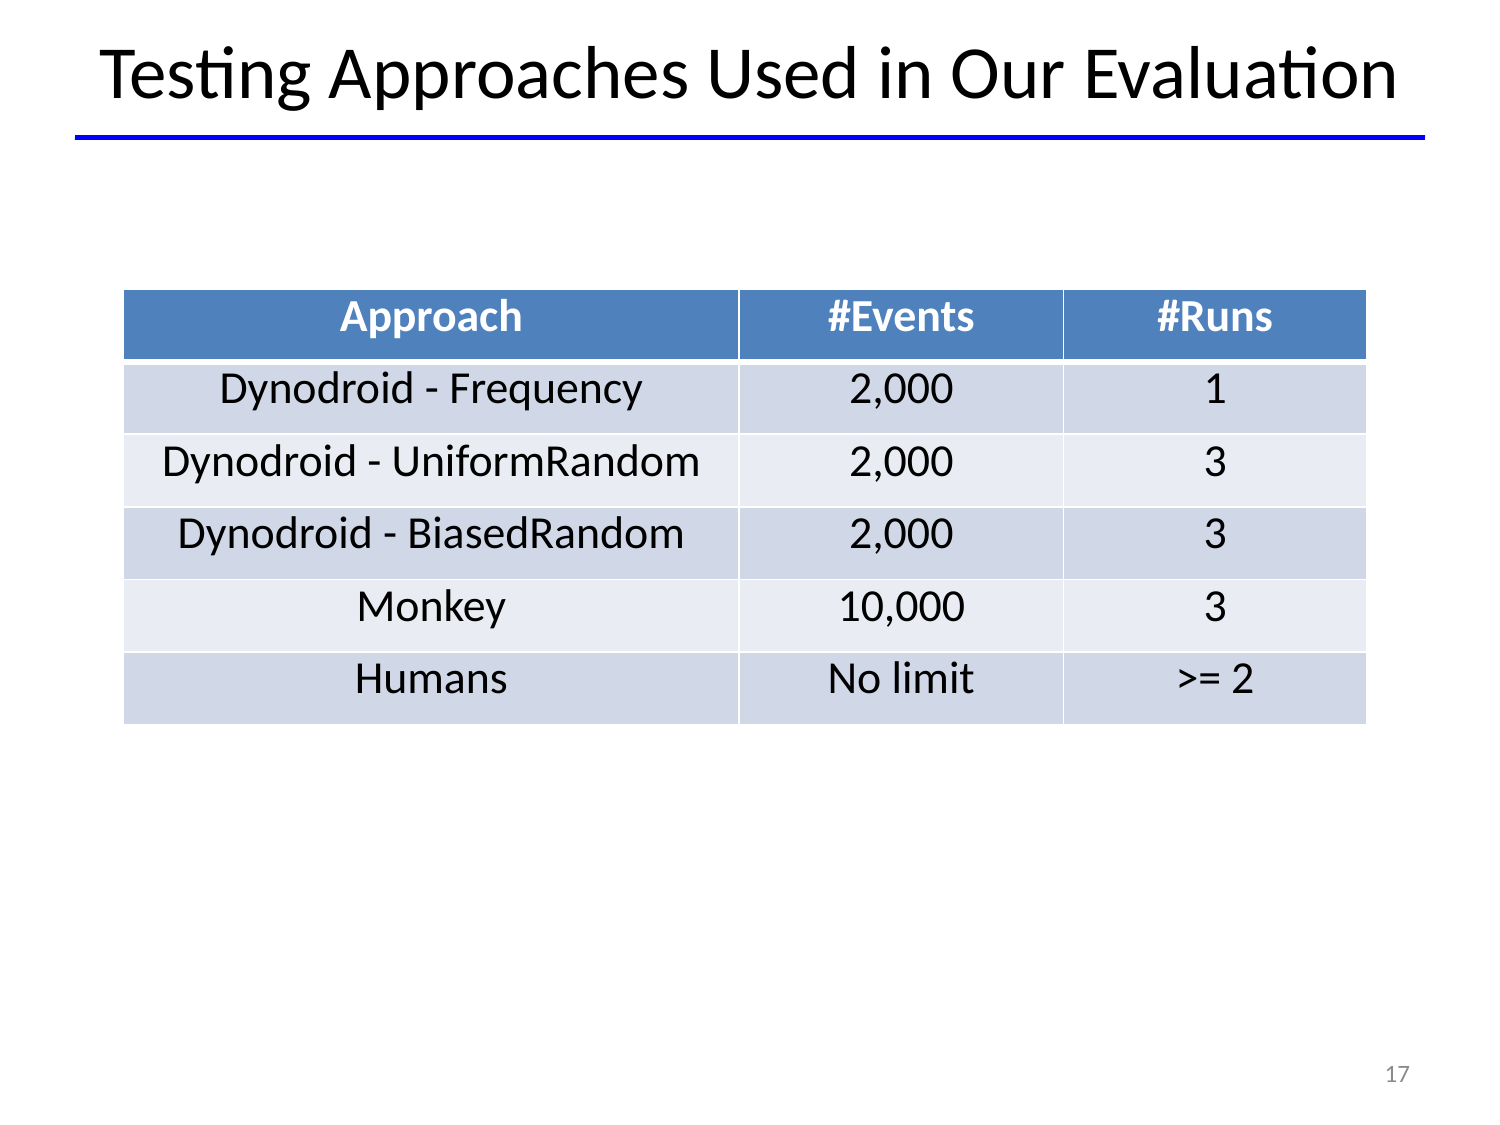

# Testing Approaches Used in Our Evaluation
| Approach | #Events | #Runs |
| --- | --- | --- |
| Dynodroid - Frequency | 2,000 | 1 |
| Dynodroid - UniformRandom | 2,000 | 3 |
| Dynodroid - BiasedRandom | 2,000 | 3 |
| Monkey | 10,000 | 3 |
| Humans | No limit | >= 2 |
17